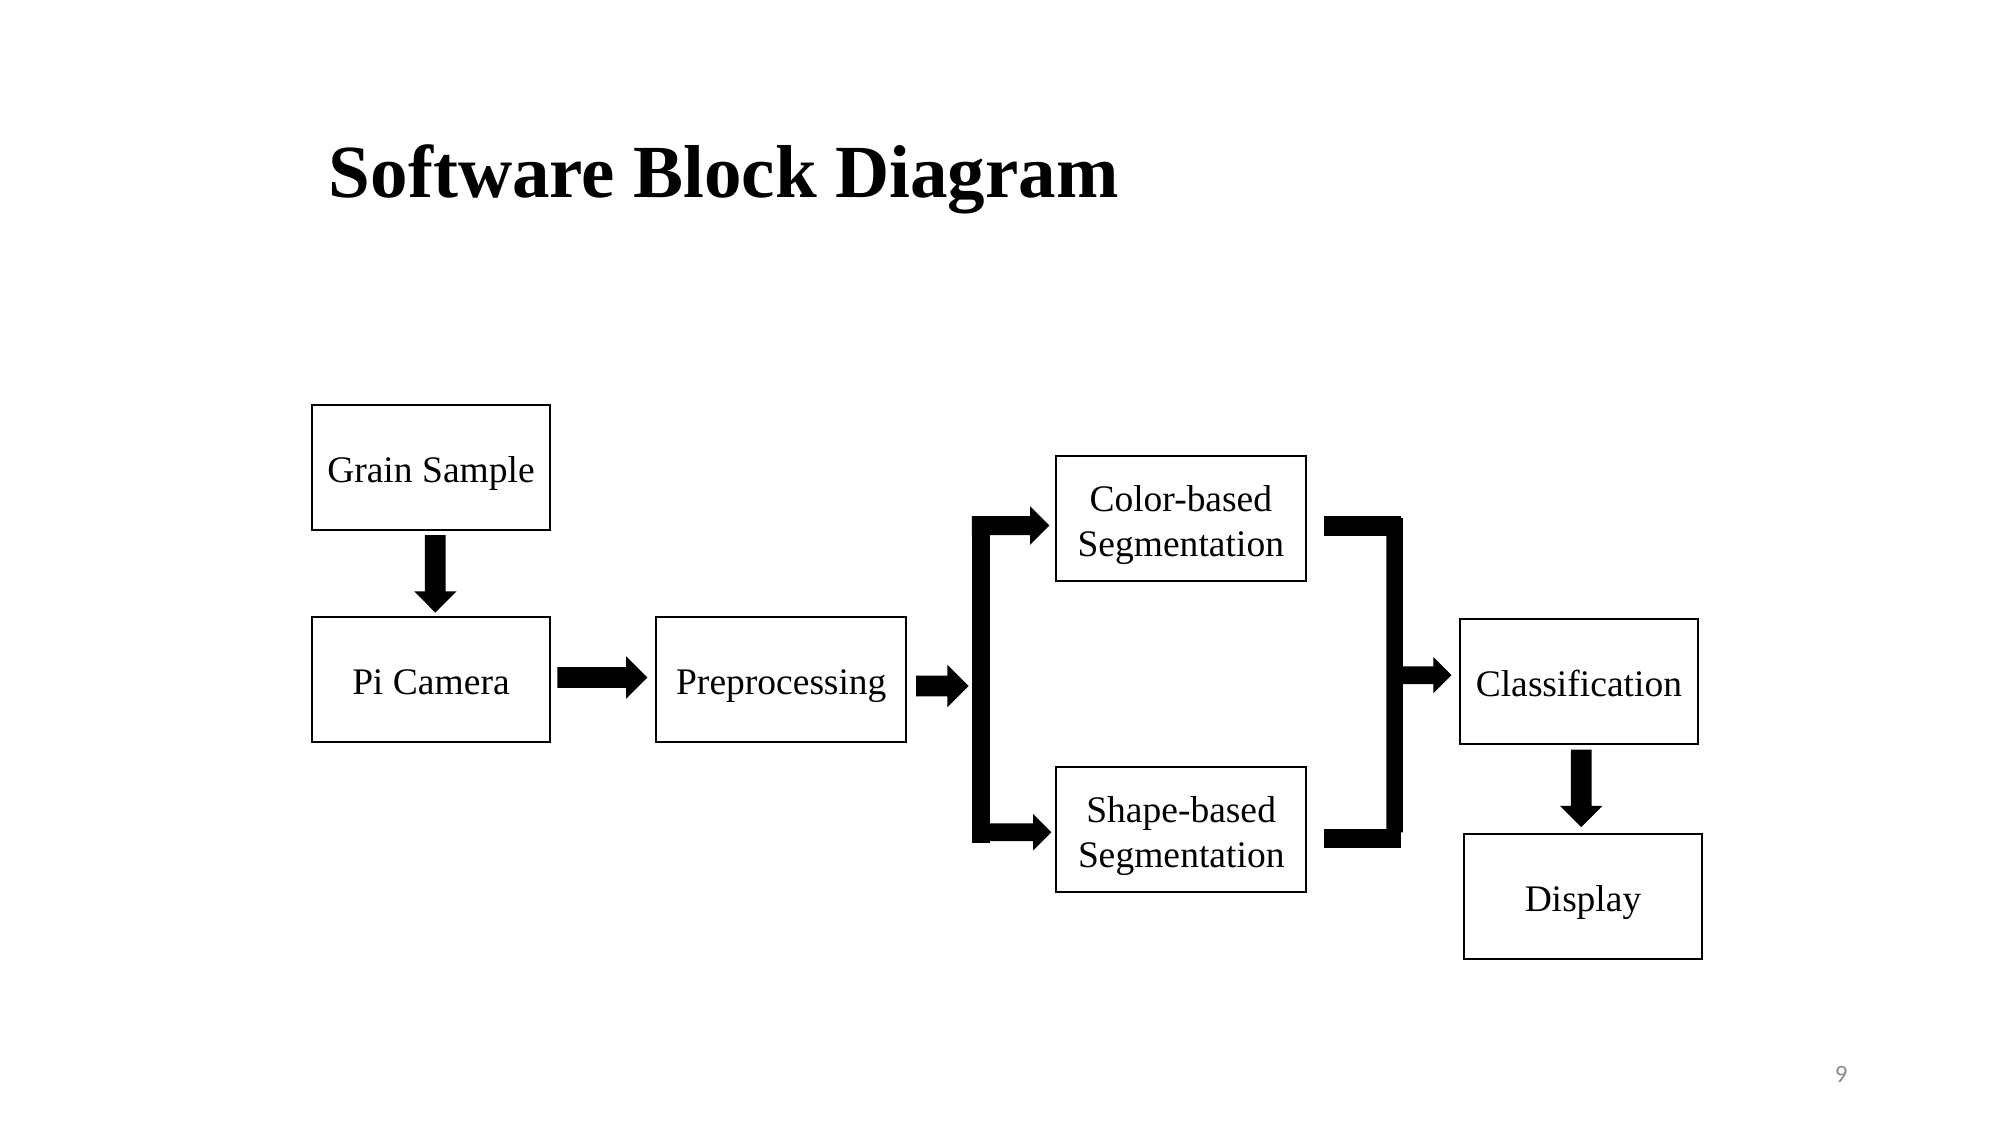

# Software Block Diagram
Grain Sample
Color-based
Segmentation

Pi Camera
Preprocessing
Classification

Shape-based
Segmentation

Display
9